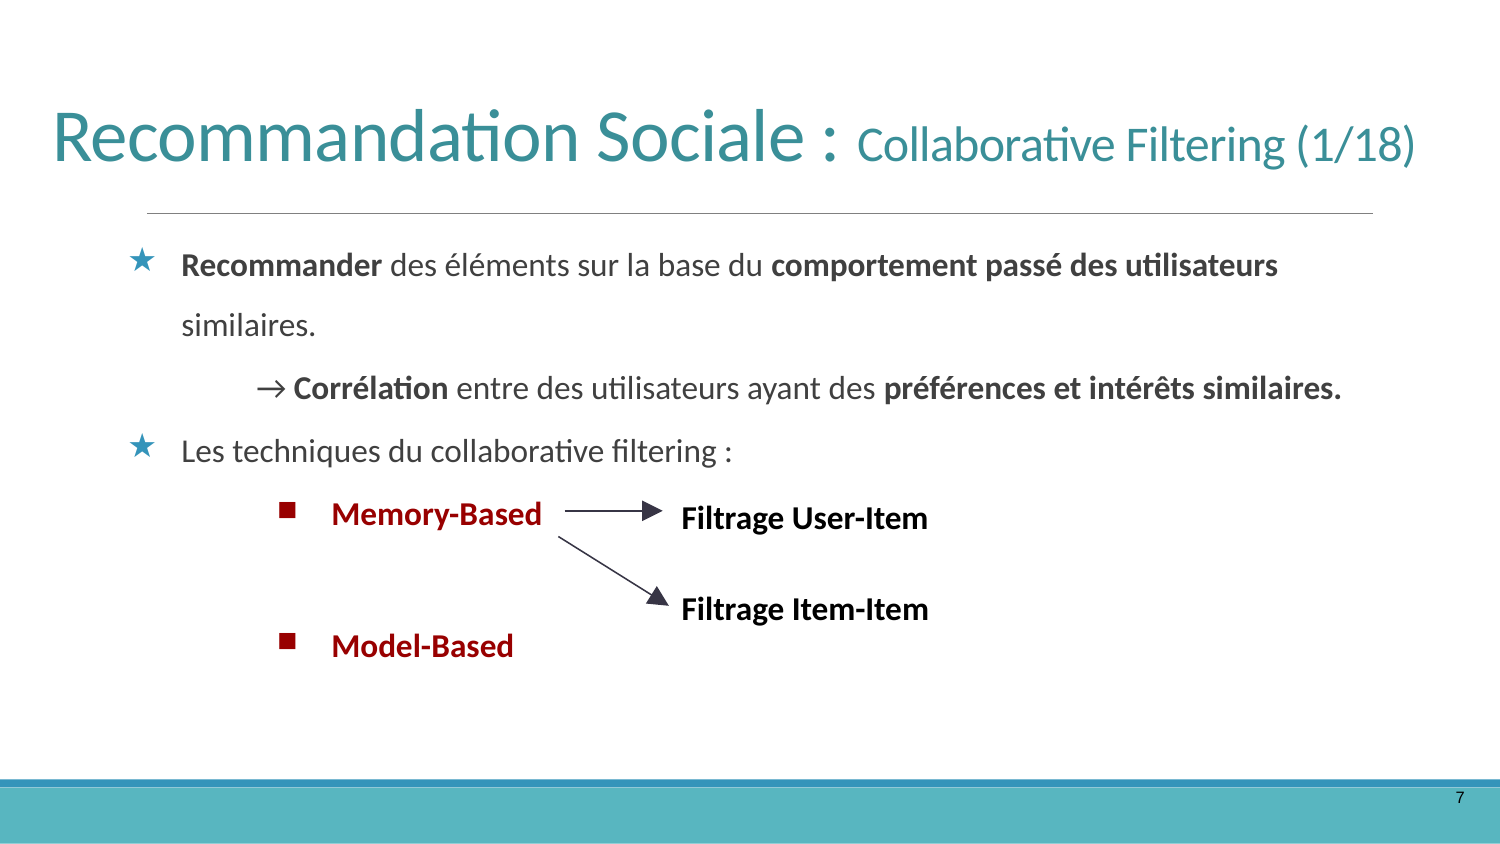

# Recommandation Sociale : Collaborative Filtering (1/18)
Recommander des éléments sur la base du comportement passé des utilisateurs similaires.
→ Corrélation entre des utilisateurs ayant des préférences et intérêts similaires.
Les techniques du collaborative filtering :
Memory-Based

Model-Based
Filtrage User-Item
Filtrage Item-Item

7